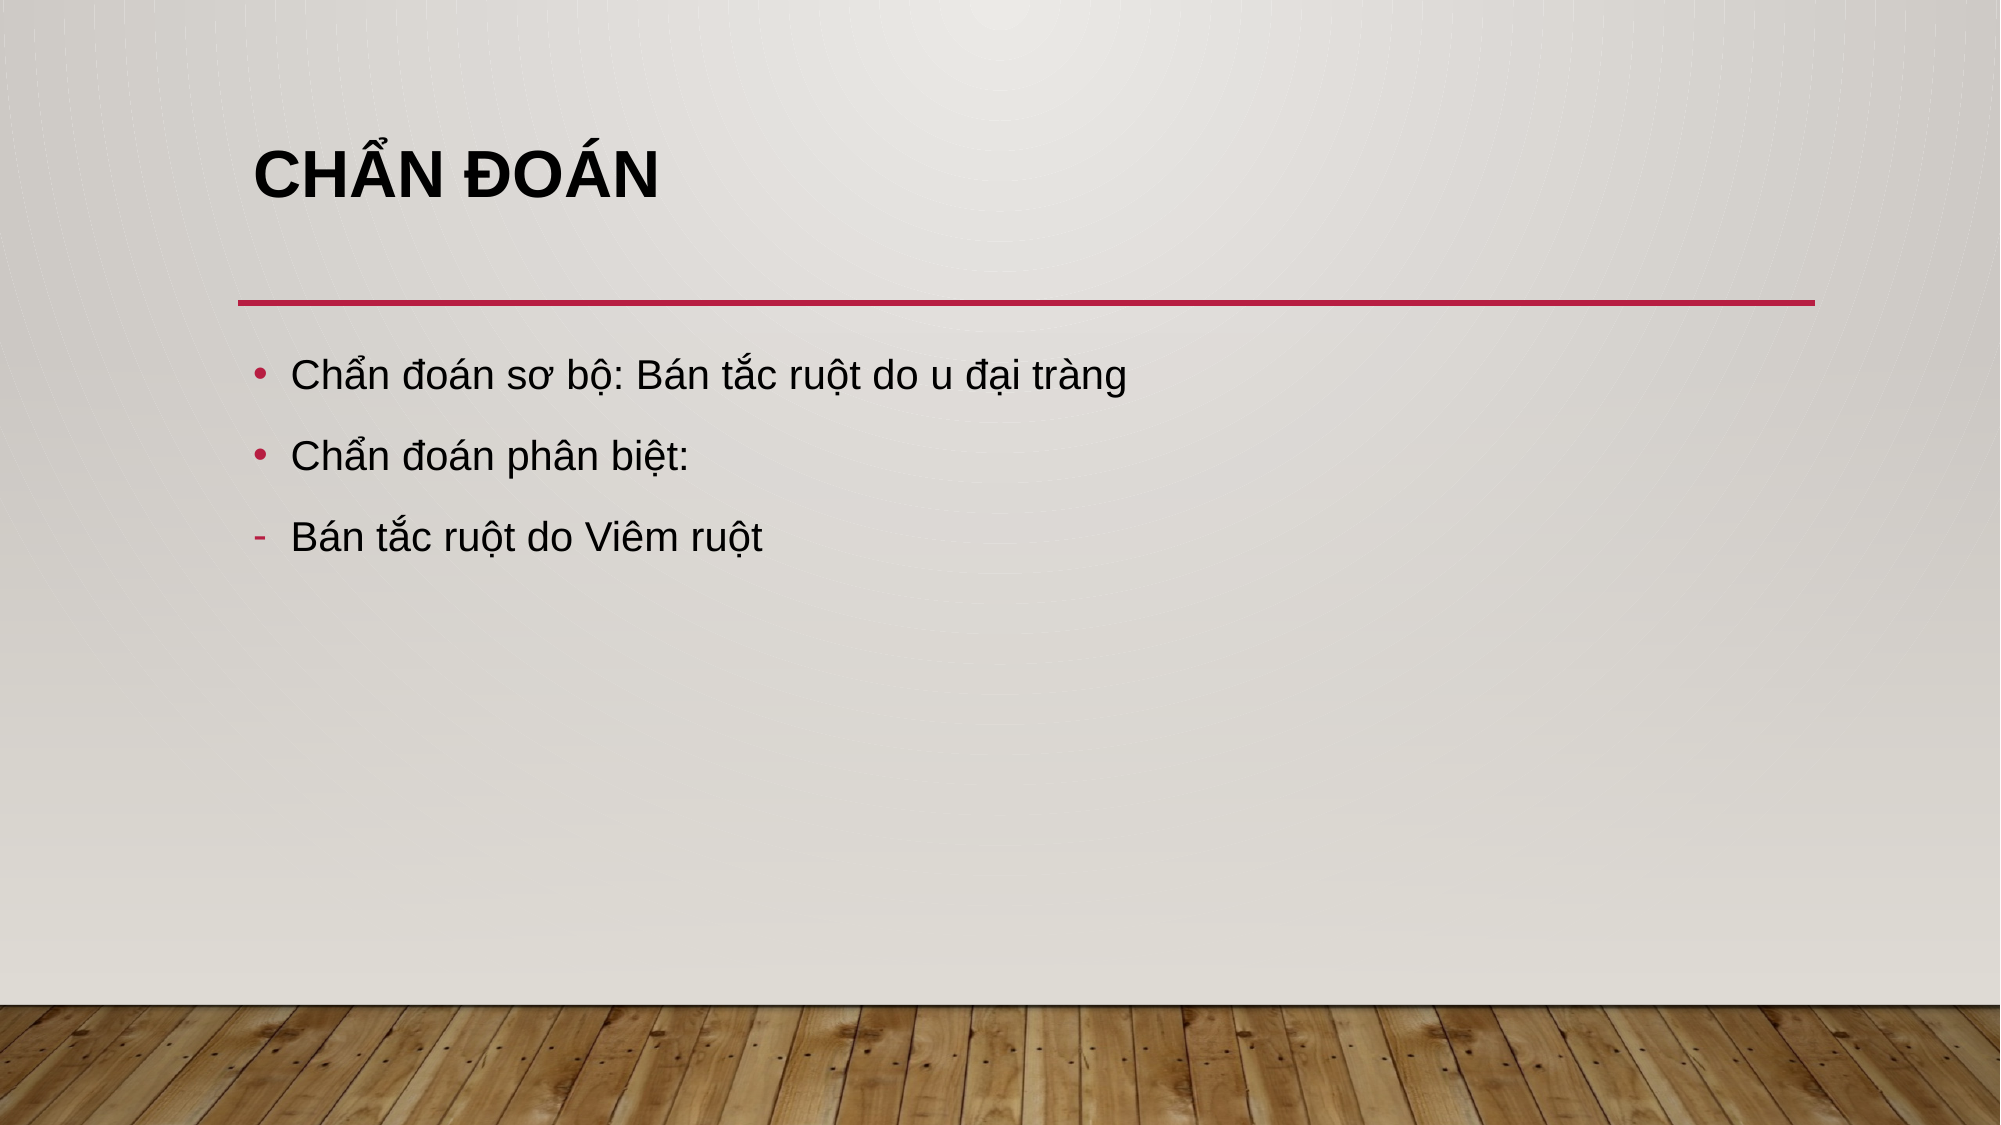

# Chẩn đoán
Chẩn đoán sơ bộ: Bán tắc ruột do u đại tràng
Chẩn đoán phân biệt:
Bán tắc ruột do Viêm ruột